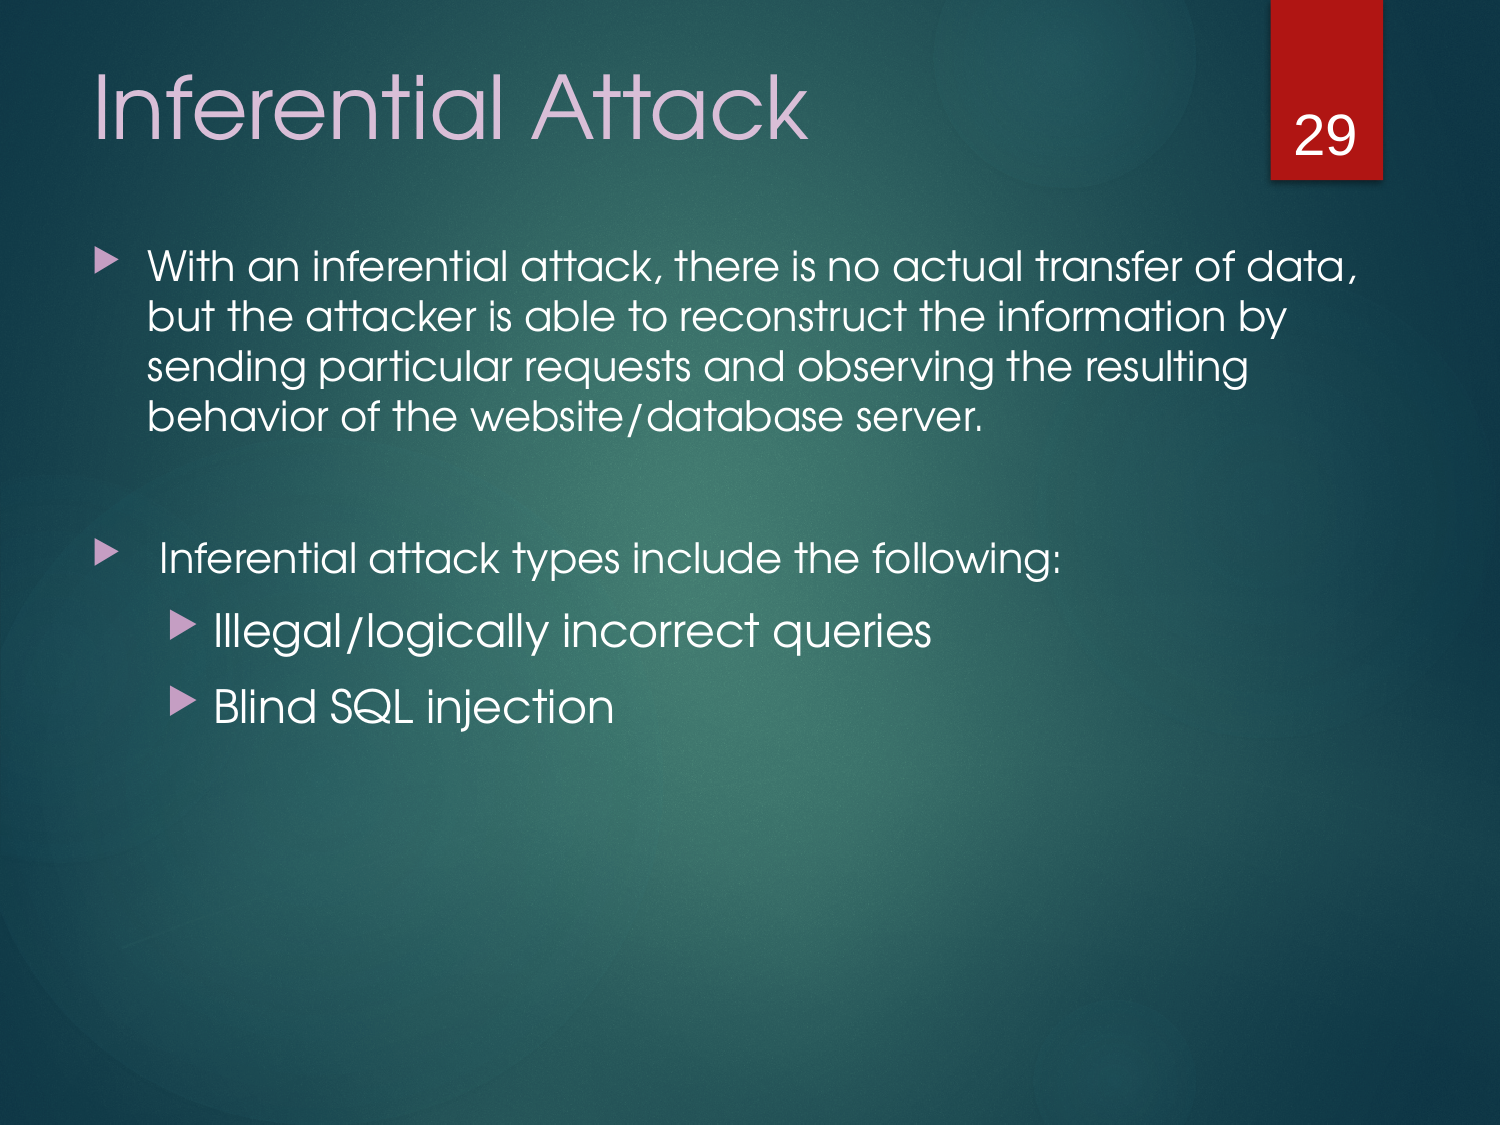

# Inferential Attack
29
With an inferential attack, there is no actual transfer of data, but the attacker is able to reconstruct the information by sending particular requests and observing the resulting behavior of the website/database server.

 Inferential attack types include the following:
Illegal/logically incorrect queries
Blind SQL injection